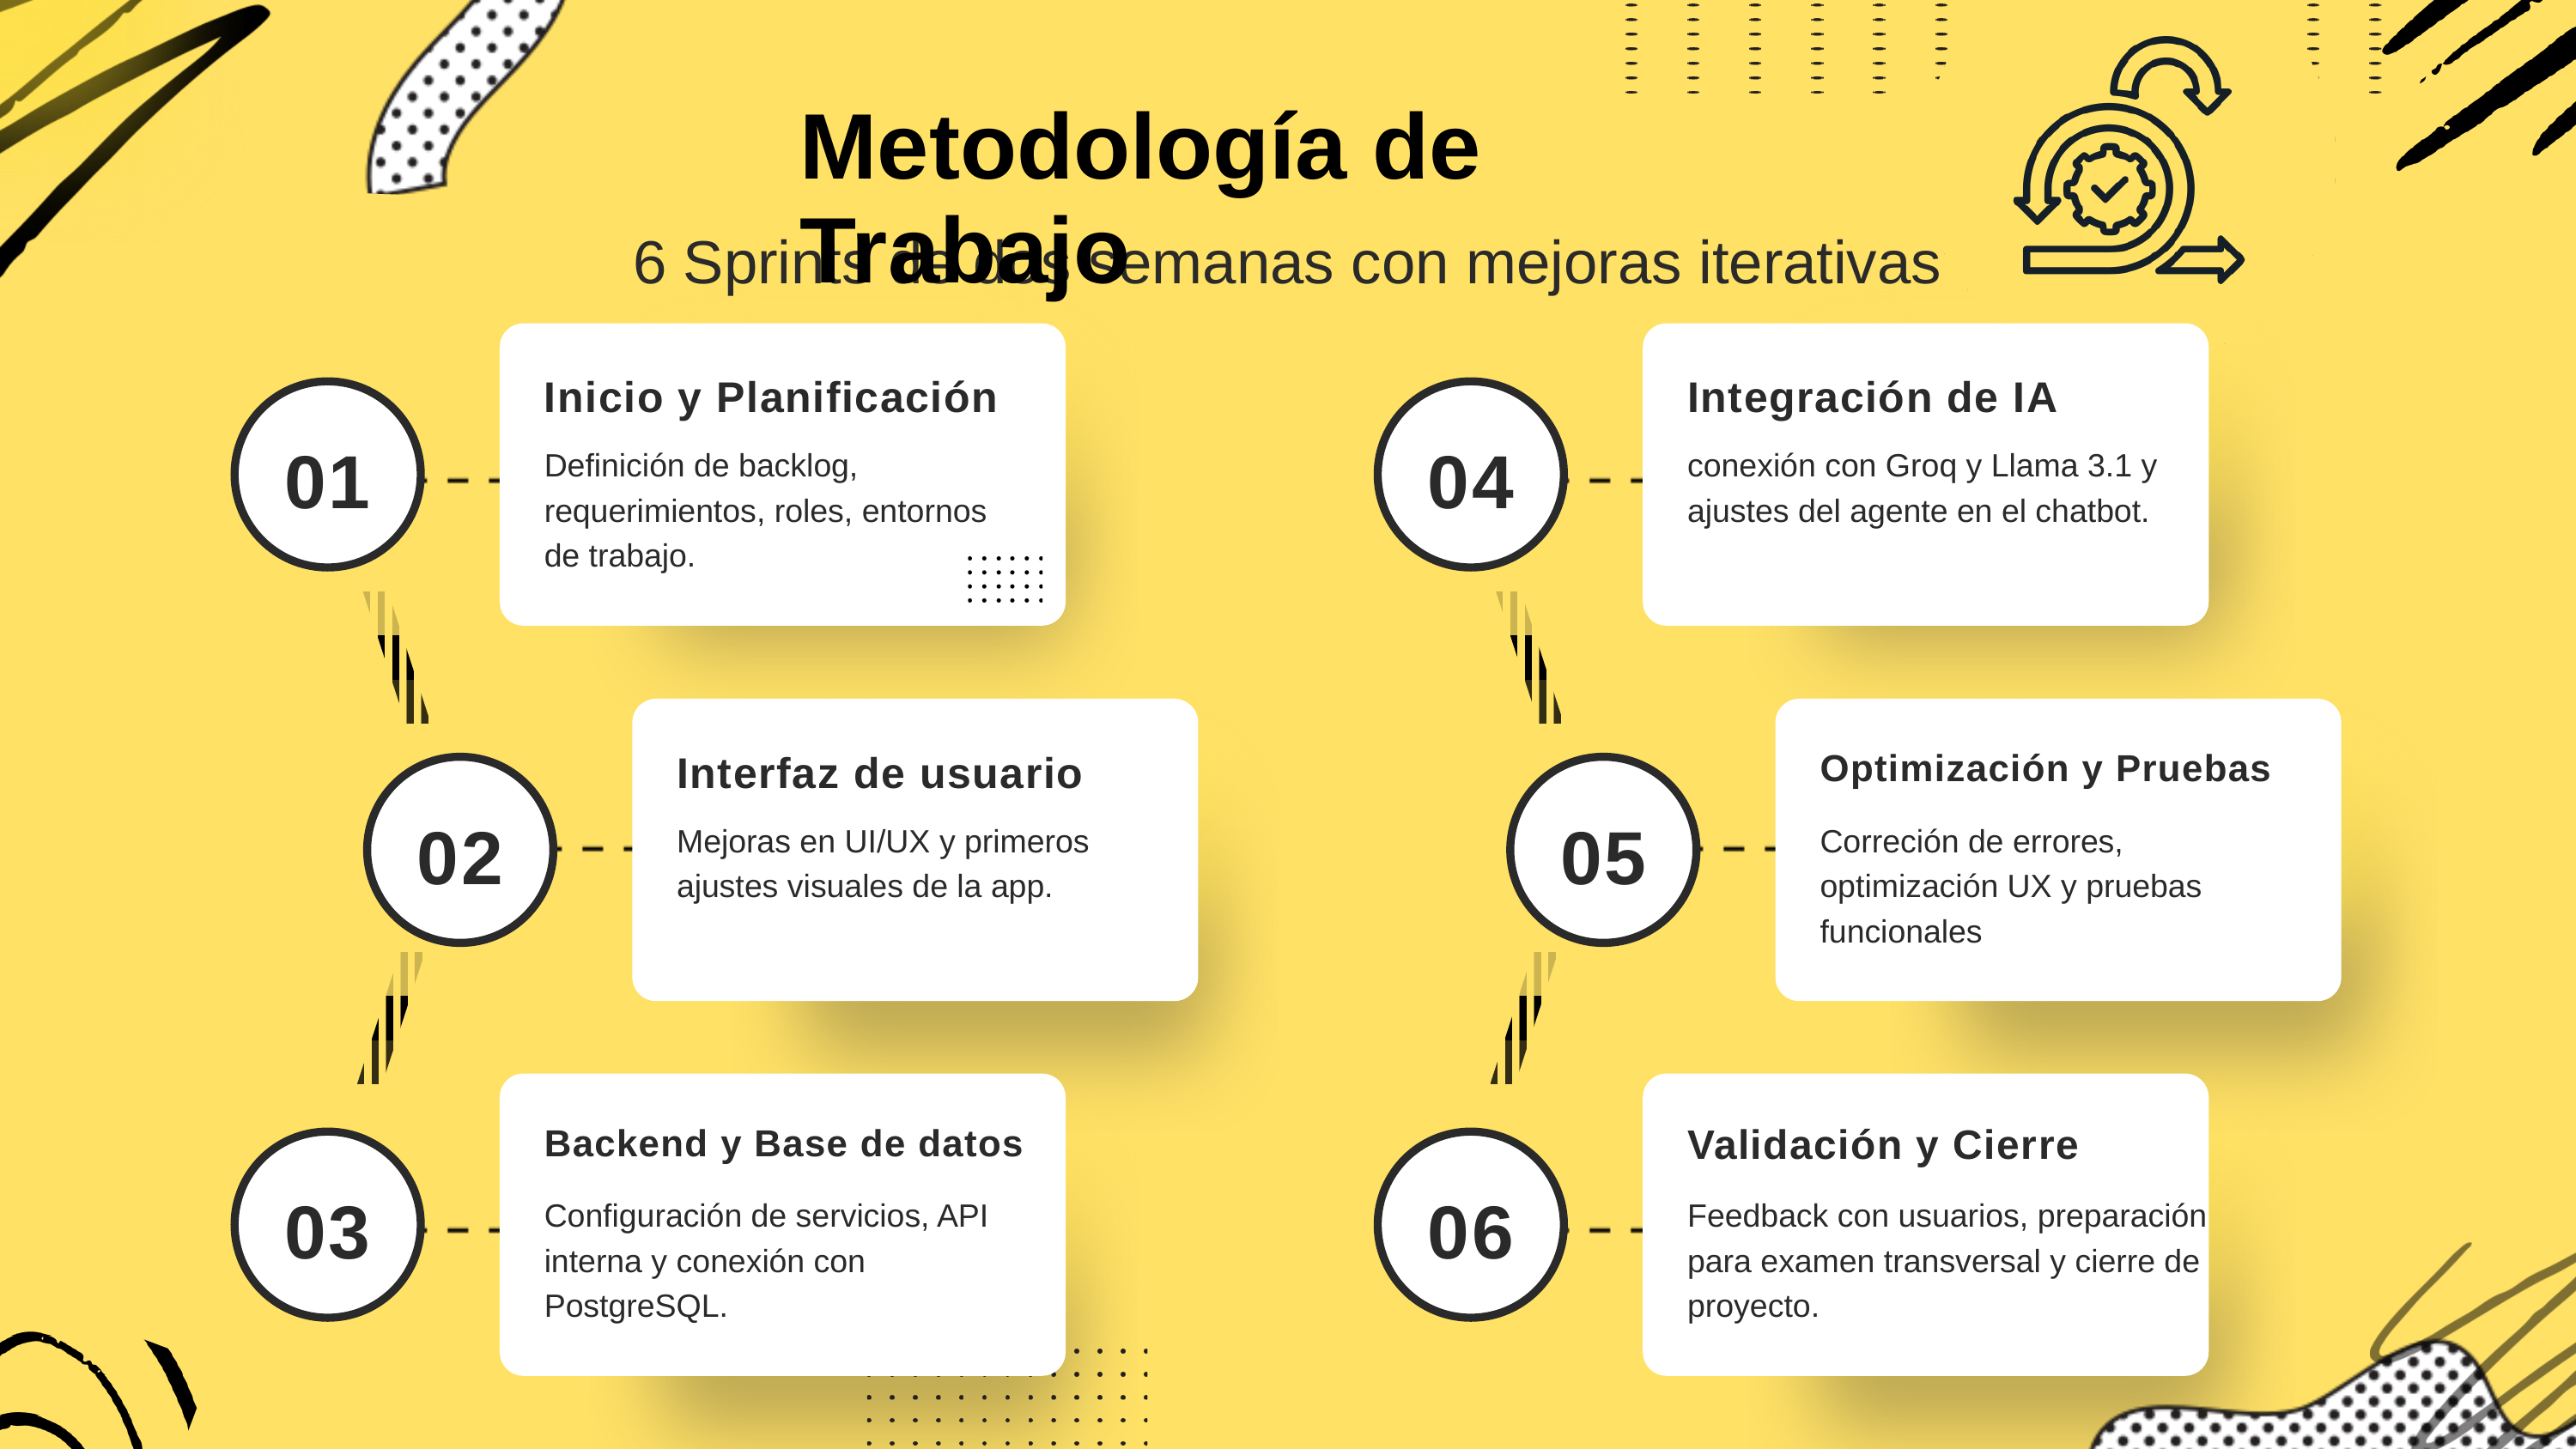

Metodología de Trabajo
6 Sprints de dos semanas con mejoras iterativas

Inicio y Planificación
Integración de IA

01
04
Definición de backlog, requerimientos, roles, entornos de trabajo.
conexión con Groq y Llama 3.1 y ajustes del agente en el chatbot.

Interfaz de usuario
Optimización y Pruebas

02
05
Mejoras en UI/UX y primeros ajustes visuales de la app.
Correción de errores, optimización UX y pruebas funcionales

Validación y Cierre
Backend y Base de datos

03
06
Configuración de servicios, API interna y conexión con PostgreSQL.
Feedback con usuarios, preparación para examen transversal y cierre de proyecto.